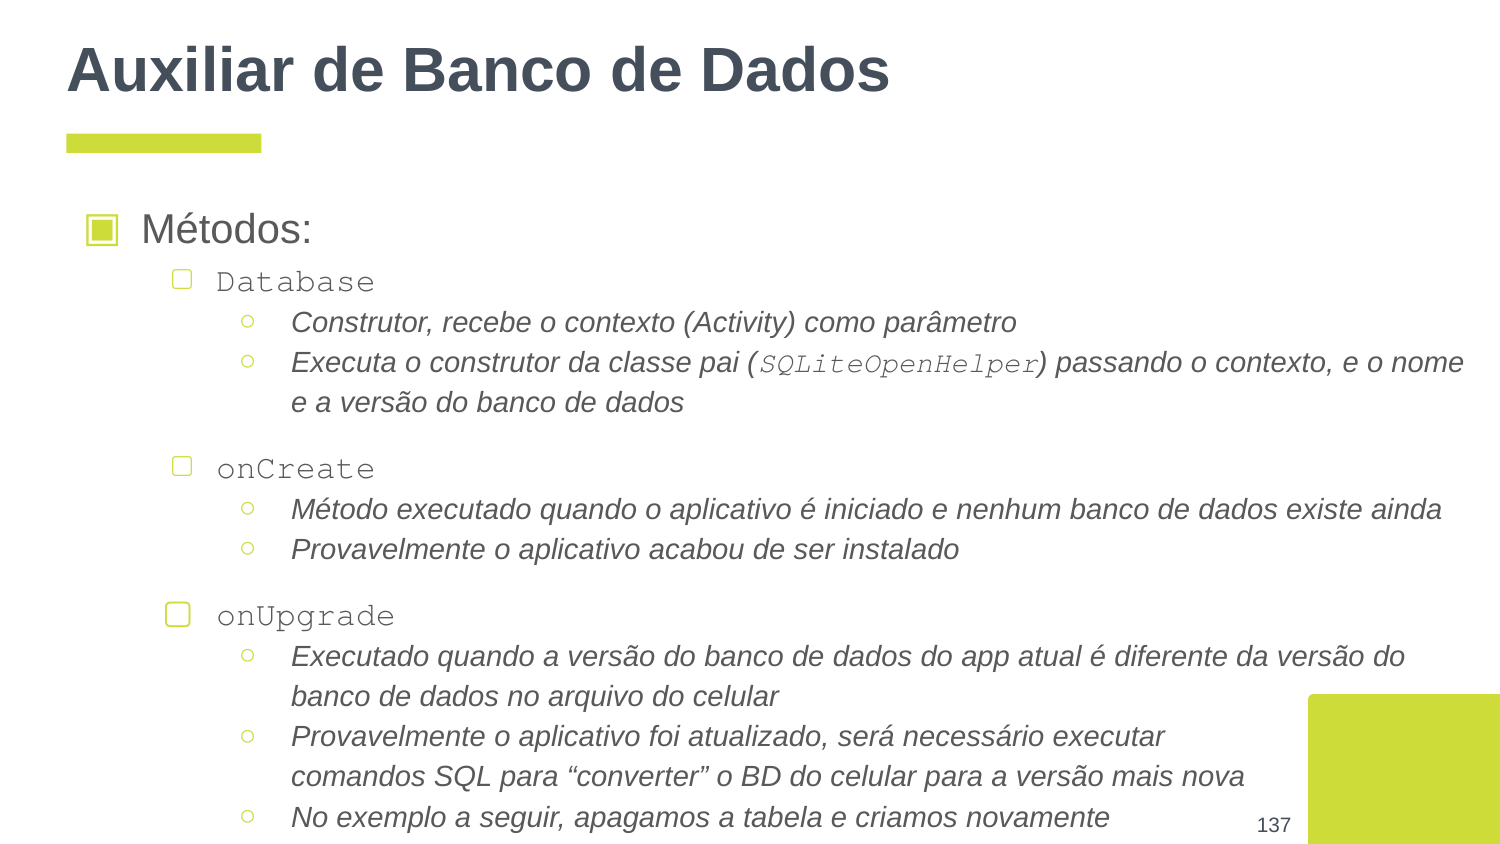

# Auxiliar de Banco de Dados
Métodos:
Database
Construtor, recebe o contexto (Activity) como parâmetro
Executa o construtor da classe pai (SQLiteOpenHelper) passando o contexto, e o nome e a versão do banco de dados
onCreate
Método executado quando o aplicativo é iniciado e nenhum banco de dados existe ainda
Provavelmente o aplicativo acabou de ser instalado
onUpgrade
Executado quando a versão do banco de dados do app atual é diferente da versão do banco de dados no arquivo do celular
Provavelmente o aplicativo foi atualizado, será necessário executar
comandos SQL para “converter” o BD do celular para a versão mais nova
No exemplo a seguir, apagamos a tabela e criamos novamente
137